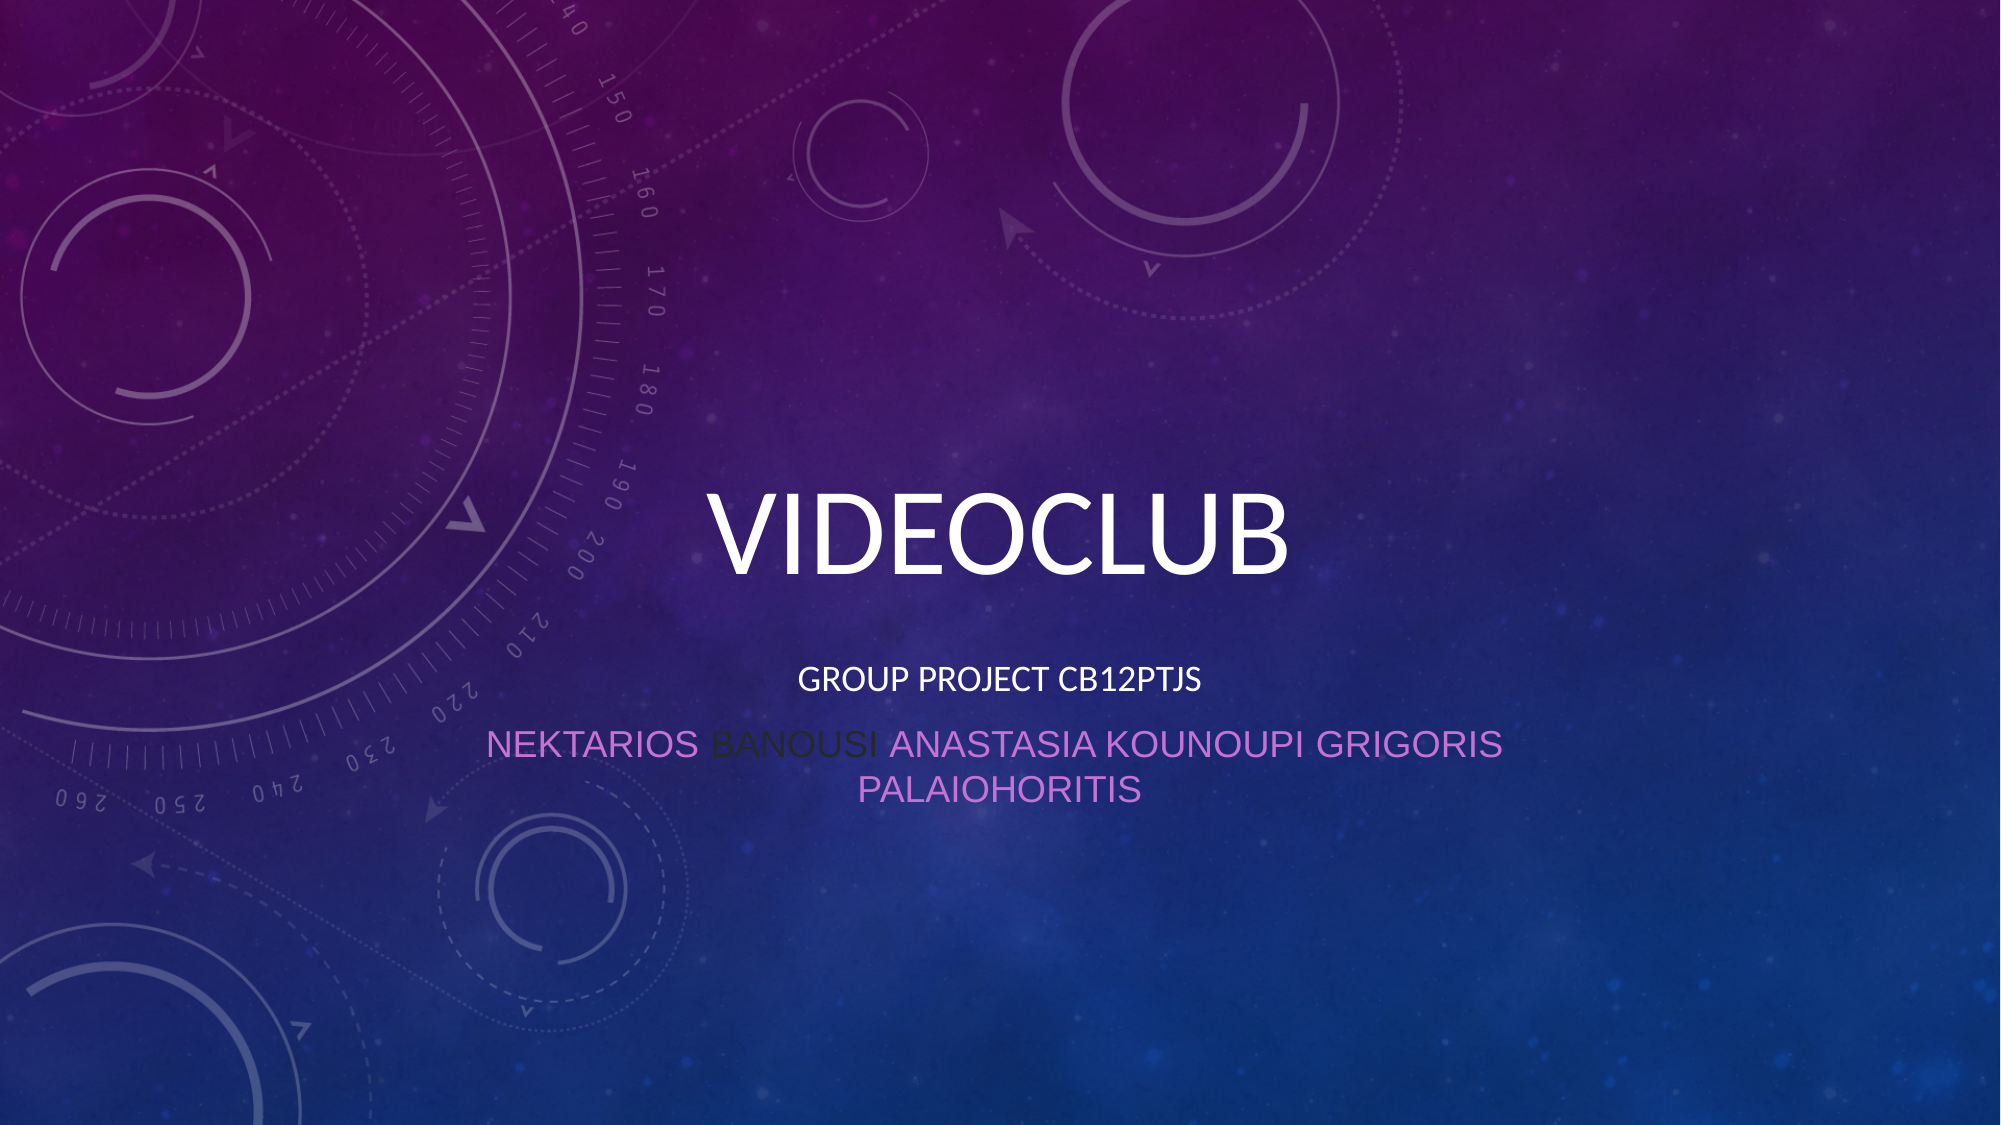

# VIDEOCLUB
Group Project CB12PTJS
Nektarios Banousi Anastasia Kounoupi Grigoris Palaiohoritis